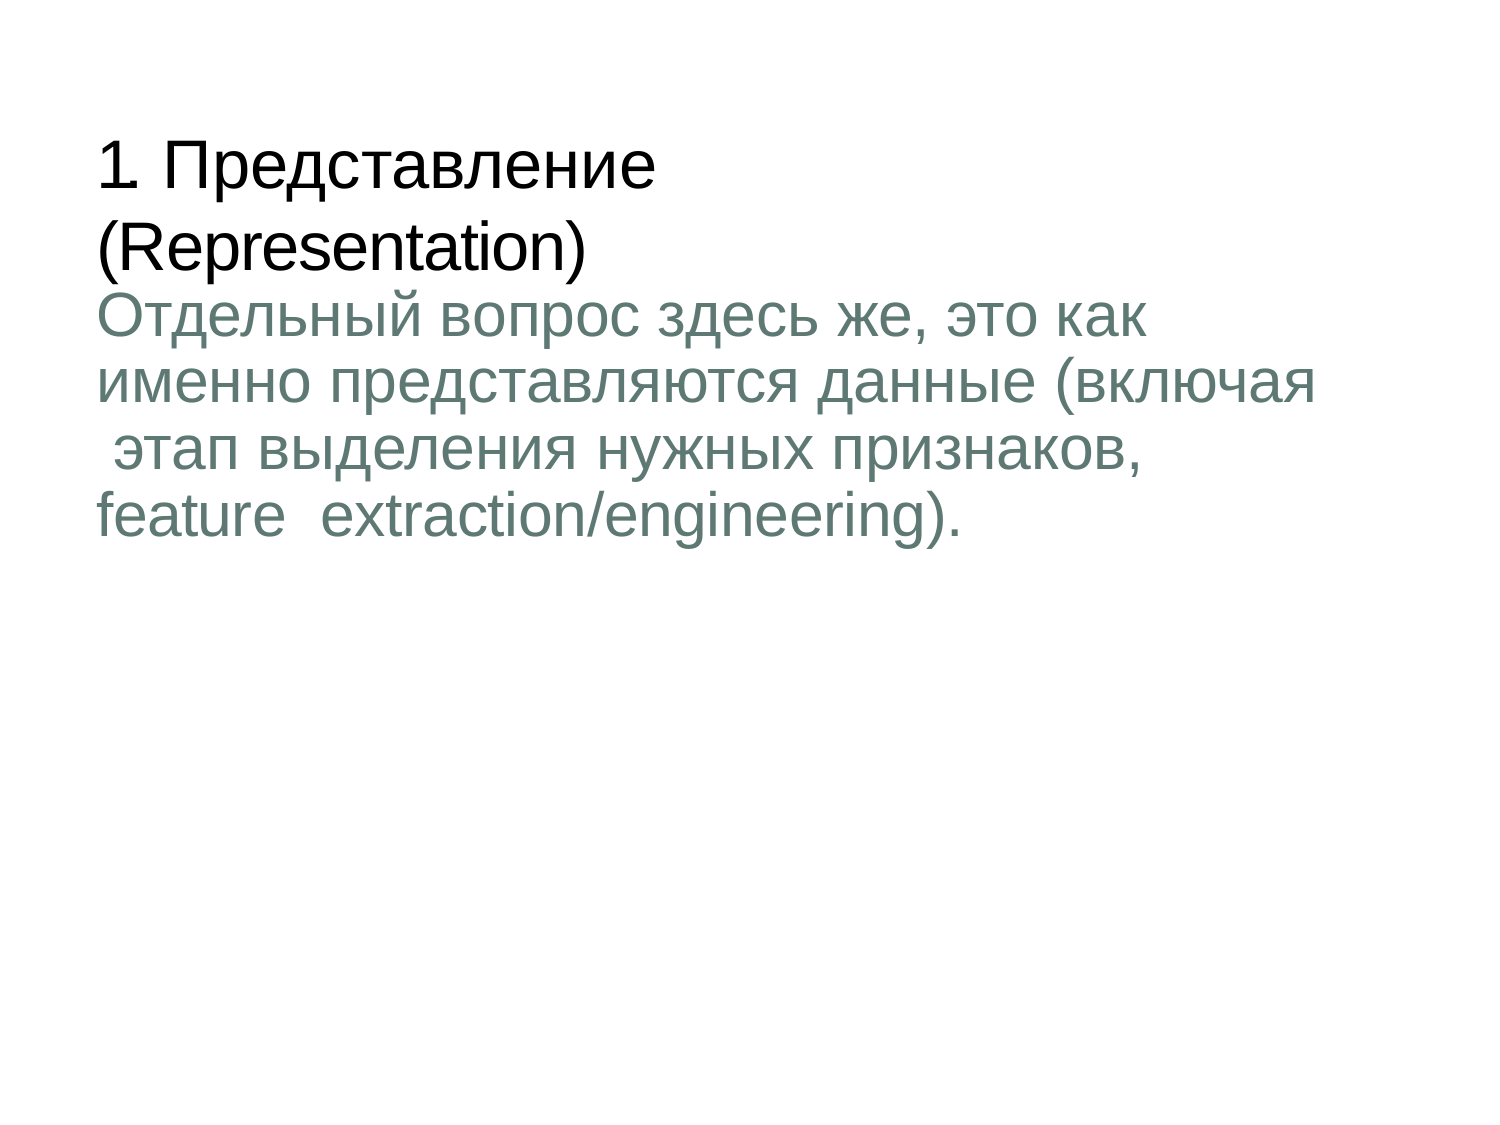

# 1. Представление (Representation)
Отдельный вопрос здесь же, это как  именно представляются данные (включая  этап выделения нужных признаков, feature  extraction/engineering).